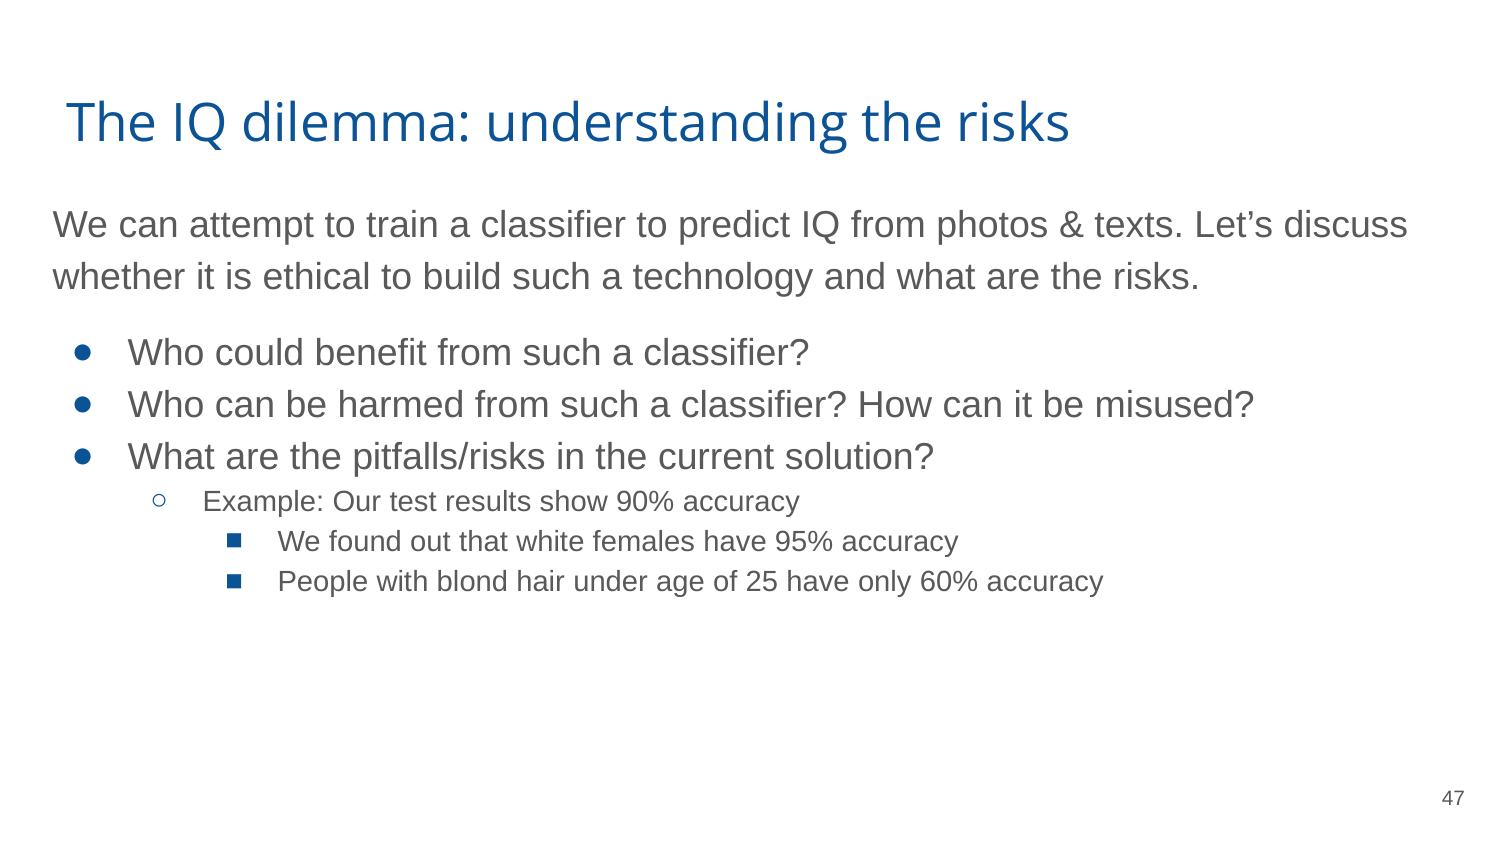

# The IQ dilemma: understanding the risks
We can attempt to train a classifier to predict IQ from photos & texts. Let’s discuss whether it is ethical to build such a technology and what are the risks.
Who could benefit from such a classifier?
Who can be harmed from such a classifier? How can it be misused?
What are the pitfalls/risks in the current solution?
Example: Our test results show 90% accuracy
We found out that white females have 95% accuracy
People with blond hair under age of 25 have only 60% accuracy

47